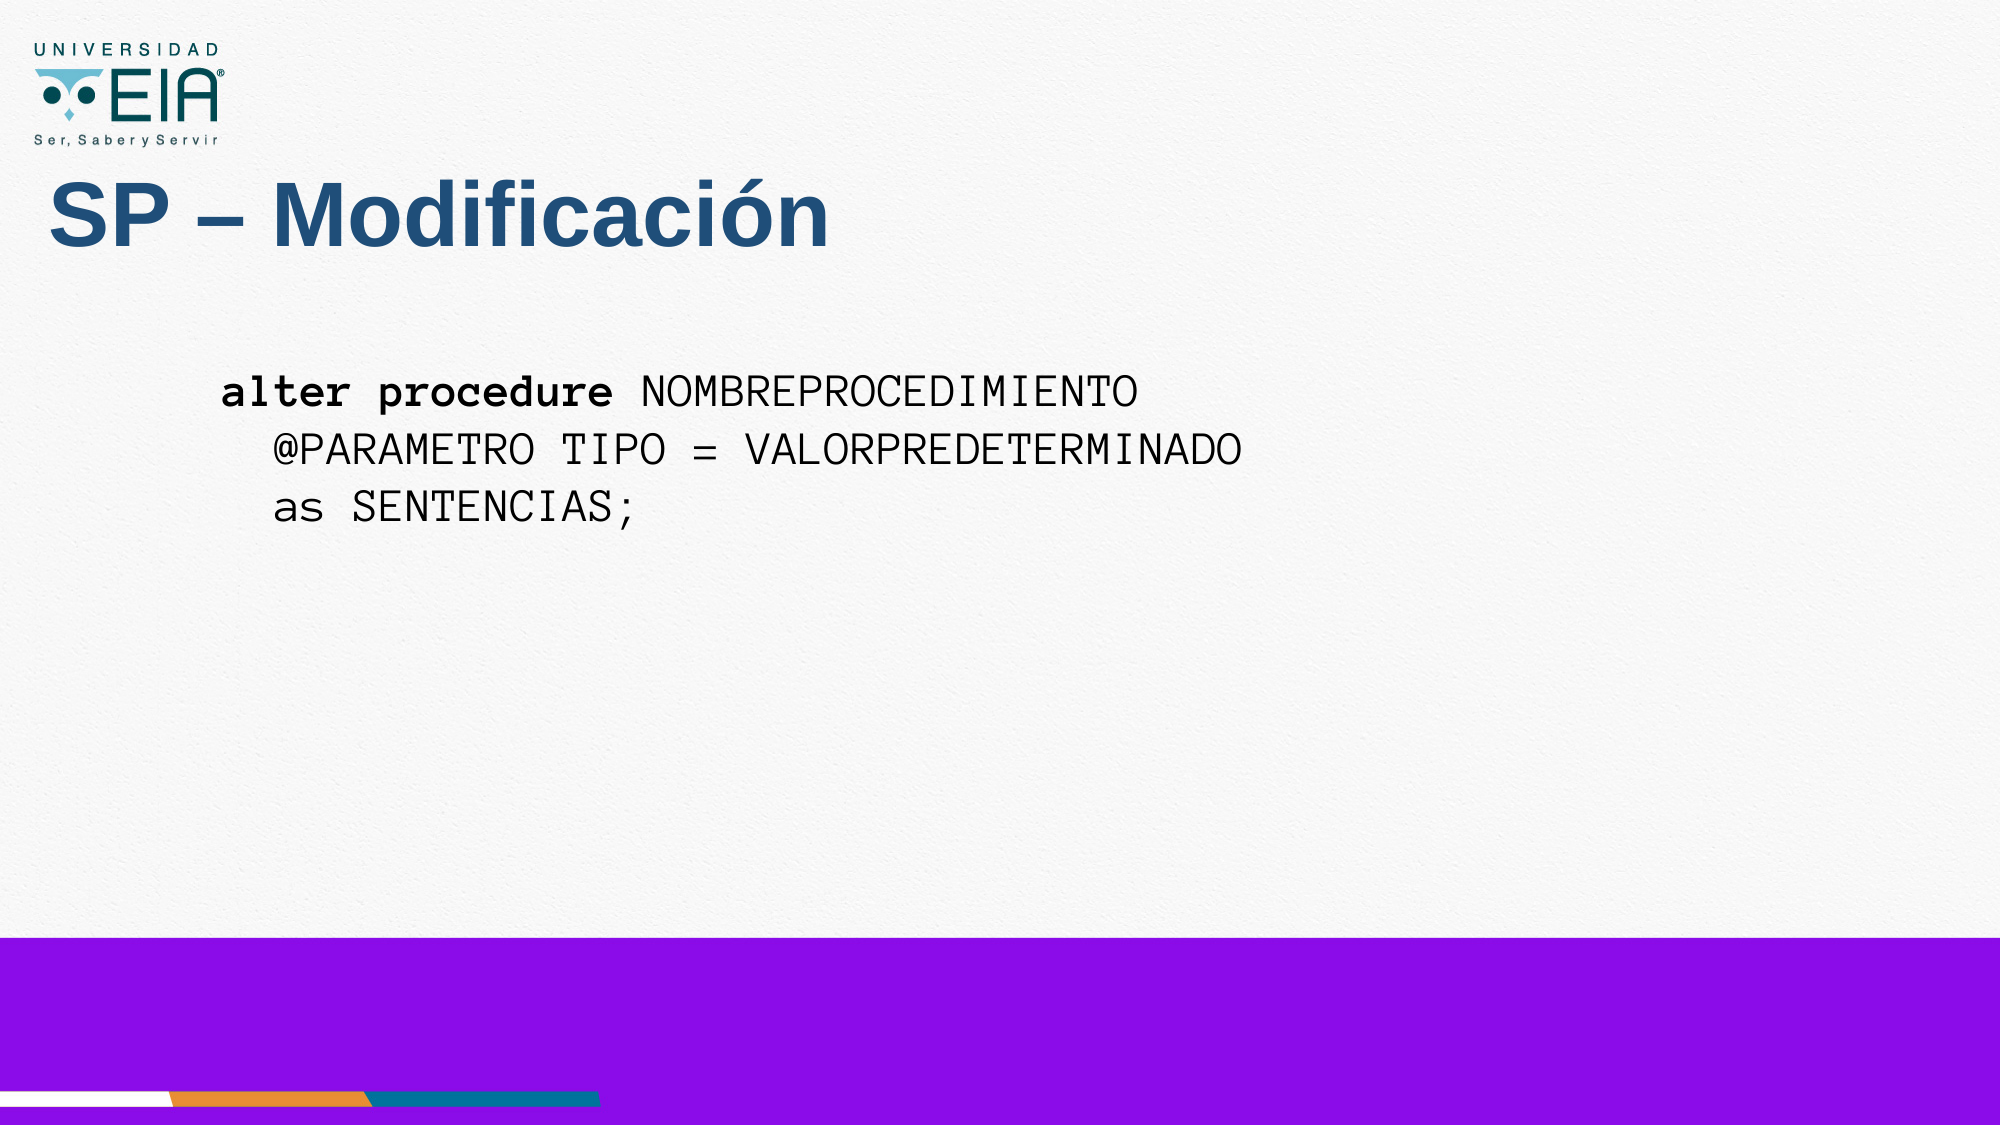

# SP – Modificación
alter procedure NOMBREPROCEDIMIENTO
  @PARAMETRO TIPO = VALORPREDETERMINADO
  as SENTENCIAS;